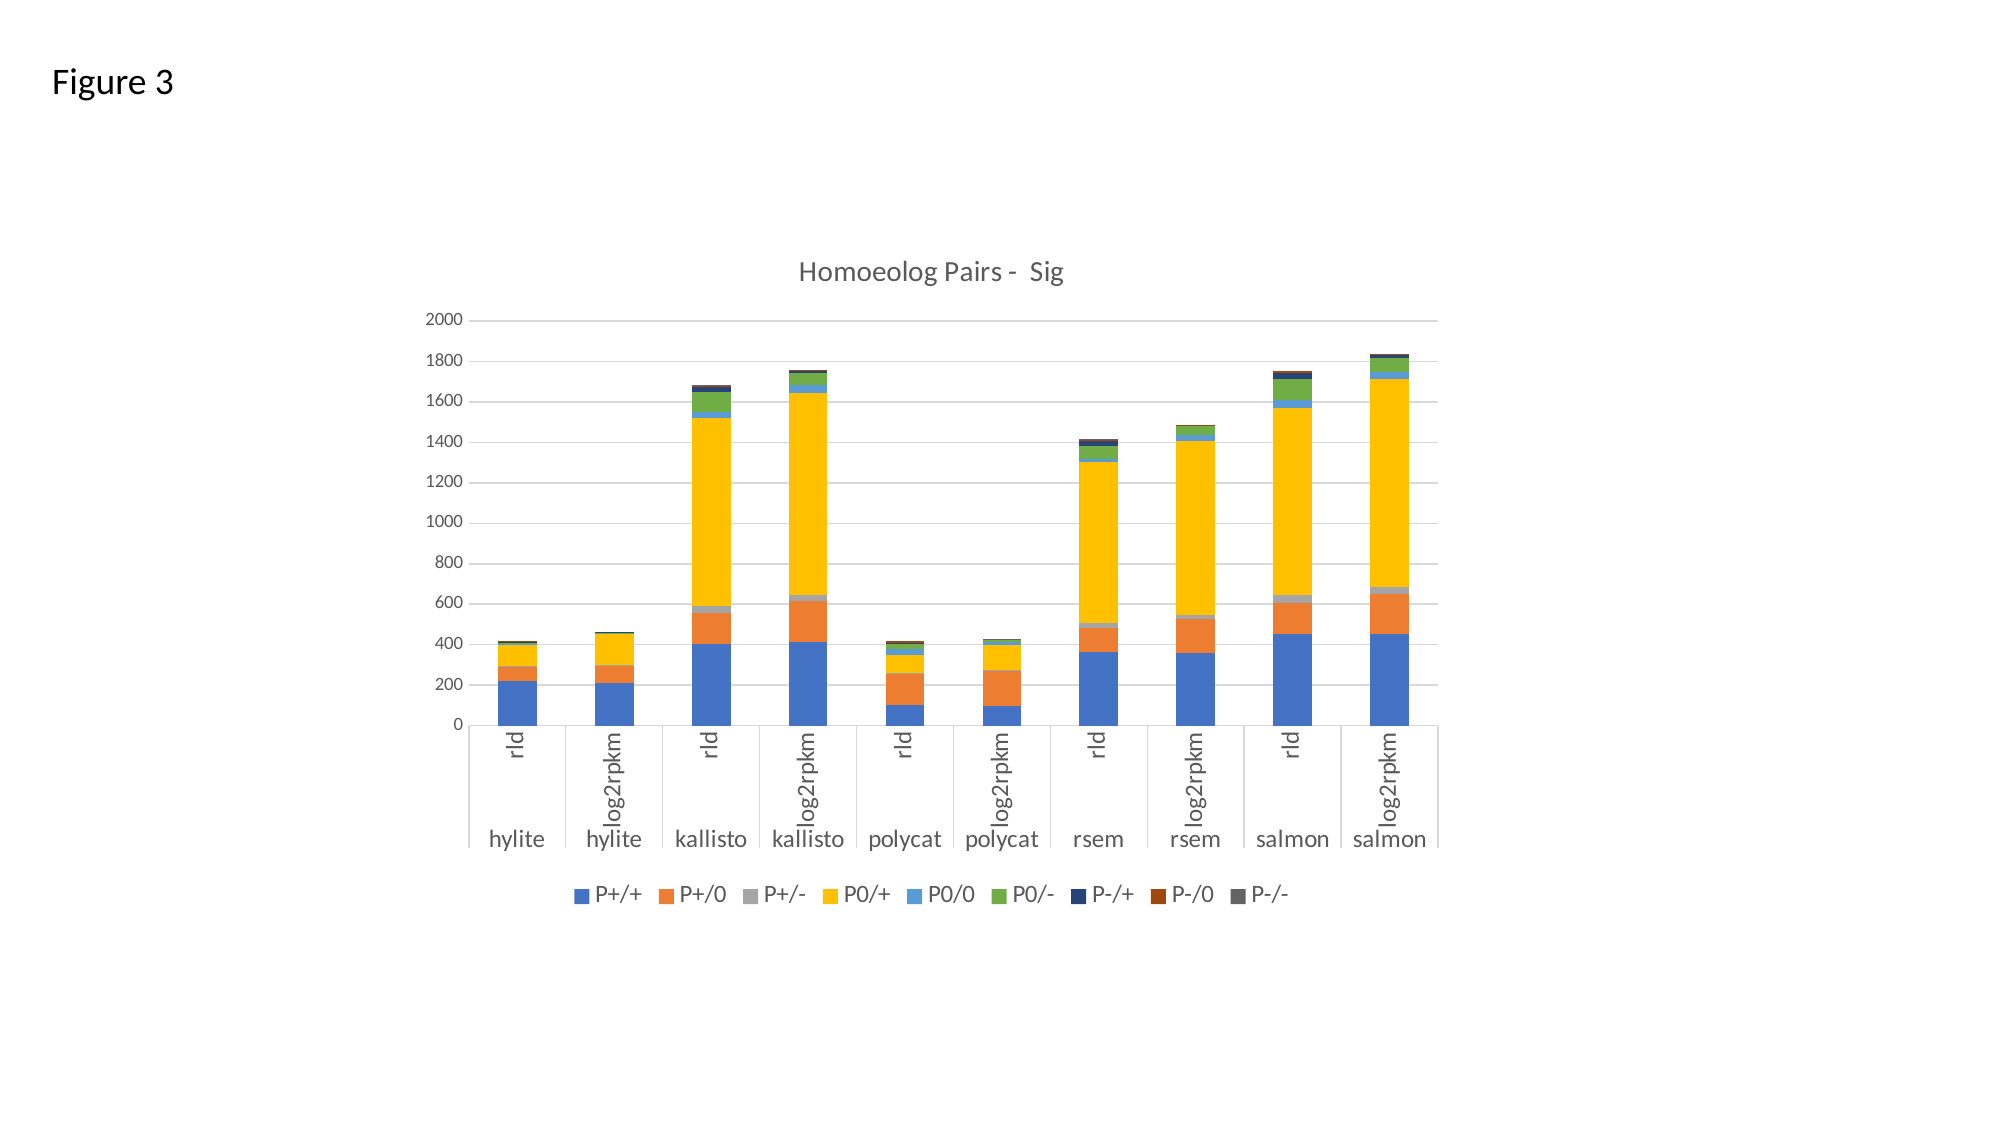

Figure 3

### Chart: Homoeolog Pairs -  Sig

| Category | P+/+ | P+/0 | P+/- | P0/+ | P0/0 | P0/- | P-/+ | P-/0 | P-/- |
|---|---|---|---|---|---|---|---|---|---|
| rld | 221.0 | 70.0 | 4.0 | 105.0 | 5.0 | 8.0 | 2.0 | 3.0 | 0.0 |
| log2rpkm | 211.0 | 84.0 | 5.0 | 151.0 | 5.0 | 4.0 | 1.0 | 0.0 | 0.0 |
| rld | 403.0 | 152.0 | 36.0 | 929.0 | 31.0 | 97.0 | 24.0 | 10.0 | 2.0 |
| log2rpkm | 412.0 | 203.0 | 31.0 | 995.0 | 40.0 | 60.0 | 13.0 | 5.0 | 0.0 |
| rld | 104.0 | 150.0 | 4.0 | 93.0 | 27.0 | 27.0 | 3.0 | 10.0 | 0.0 |
| log2rpkm | 97.0 | 177.0 | 3.0 | 120.0 | 18.0 | 8.0 | 0.0 | 3.0 | 1.0 |
| rld | 363.0 | 122.0 | 22.0 | 795.0 | 17.0 | 65.0 | 24.0 | 6.0 | 1.0 |
| log2rpkm | 360.0 | 165.0 | 20.0 | 859.0 | 32.0 | 46.0 | 4.0 | 1.0 | 0.0 |
| rld | 454.0 | 152.0 | 42.0 | 922.0 | 37.0 | 107.0 | 27.0 | 13.0 | 0.0 |
| log2rpkm | 455.0 | 198.0 | 34.0 | 1028.0 | 33.0 | 69.0 | 13.0 | 4.0 | 0.0 |